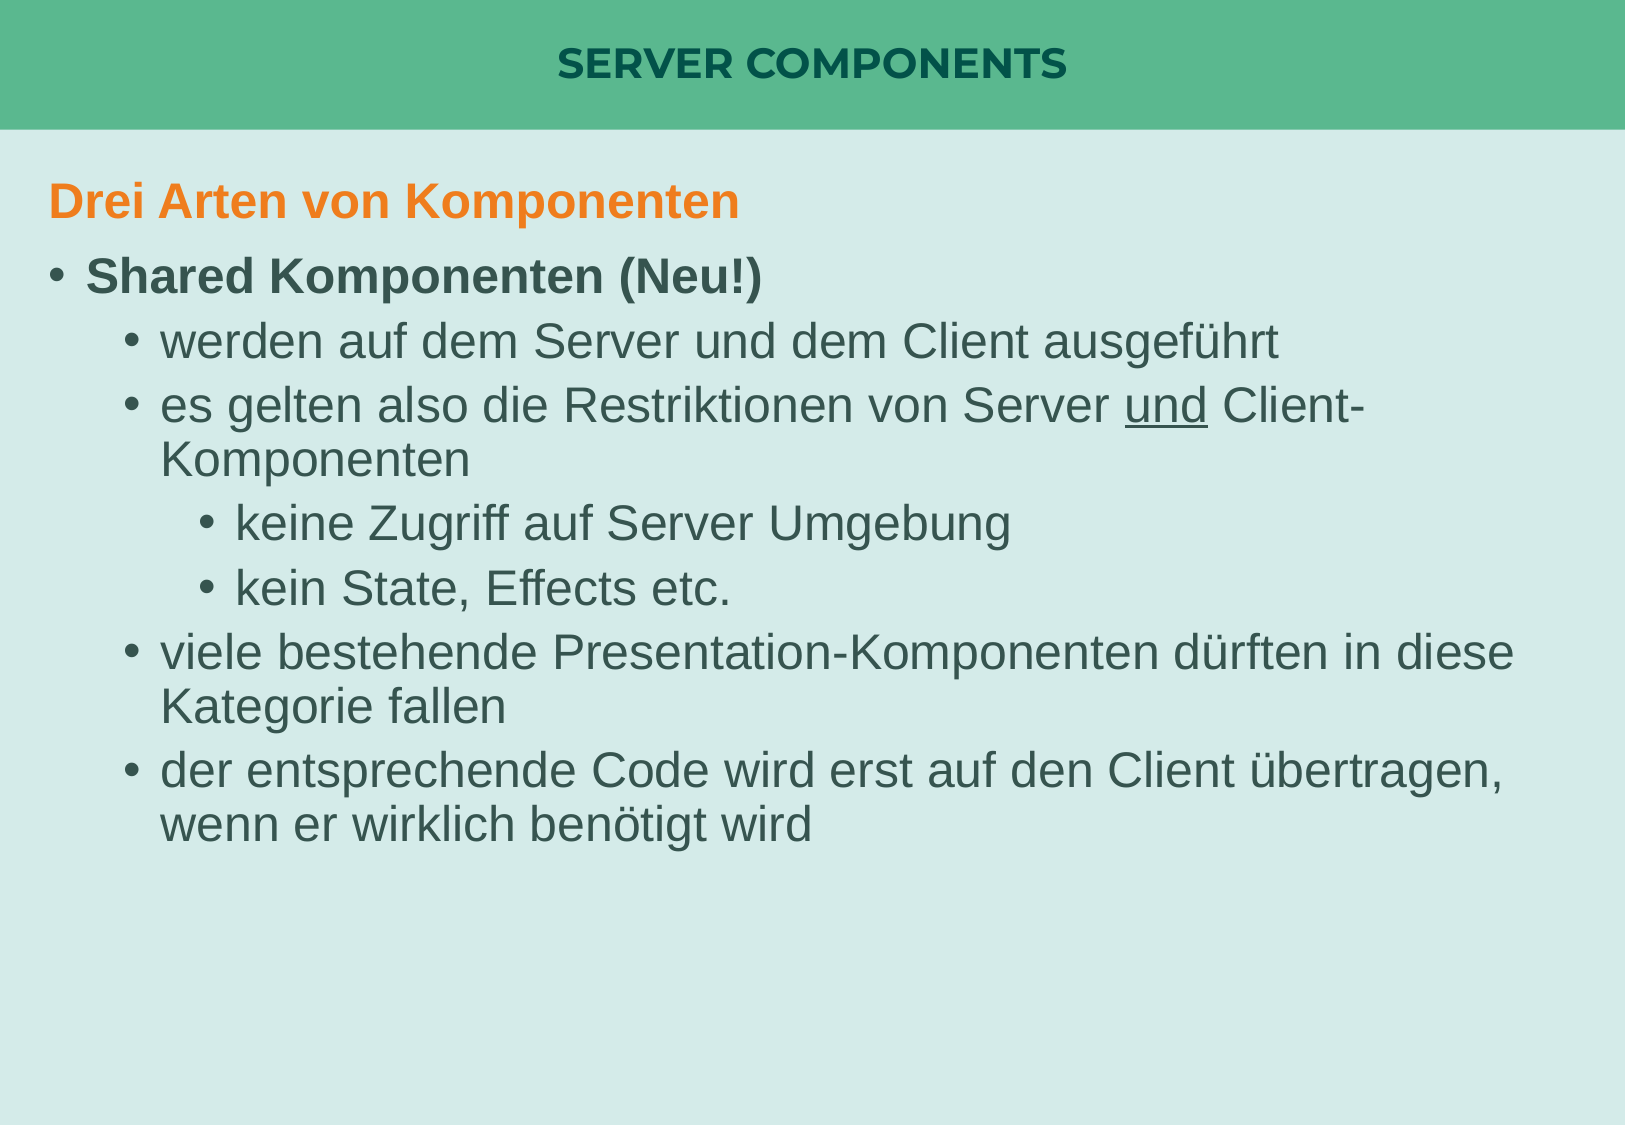

# Server Components
Drei Arten von Komponenten
Shared Komponenten (Neu!)
werden auf dem Server und dem Client ausgeführt
es gelten also die Restriktionen von Server und Client-Komponenten
keine Zugriff auf Server Umgebung
kein State, Effects etc.
viele bestehende Presentation-Komponenten dürften in diese Kategorie fallen
der entsprechende Code wird erst auf den Client übertragen, wenn er wirklich benötigt wird